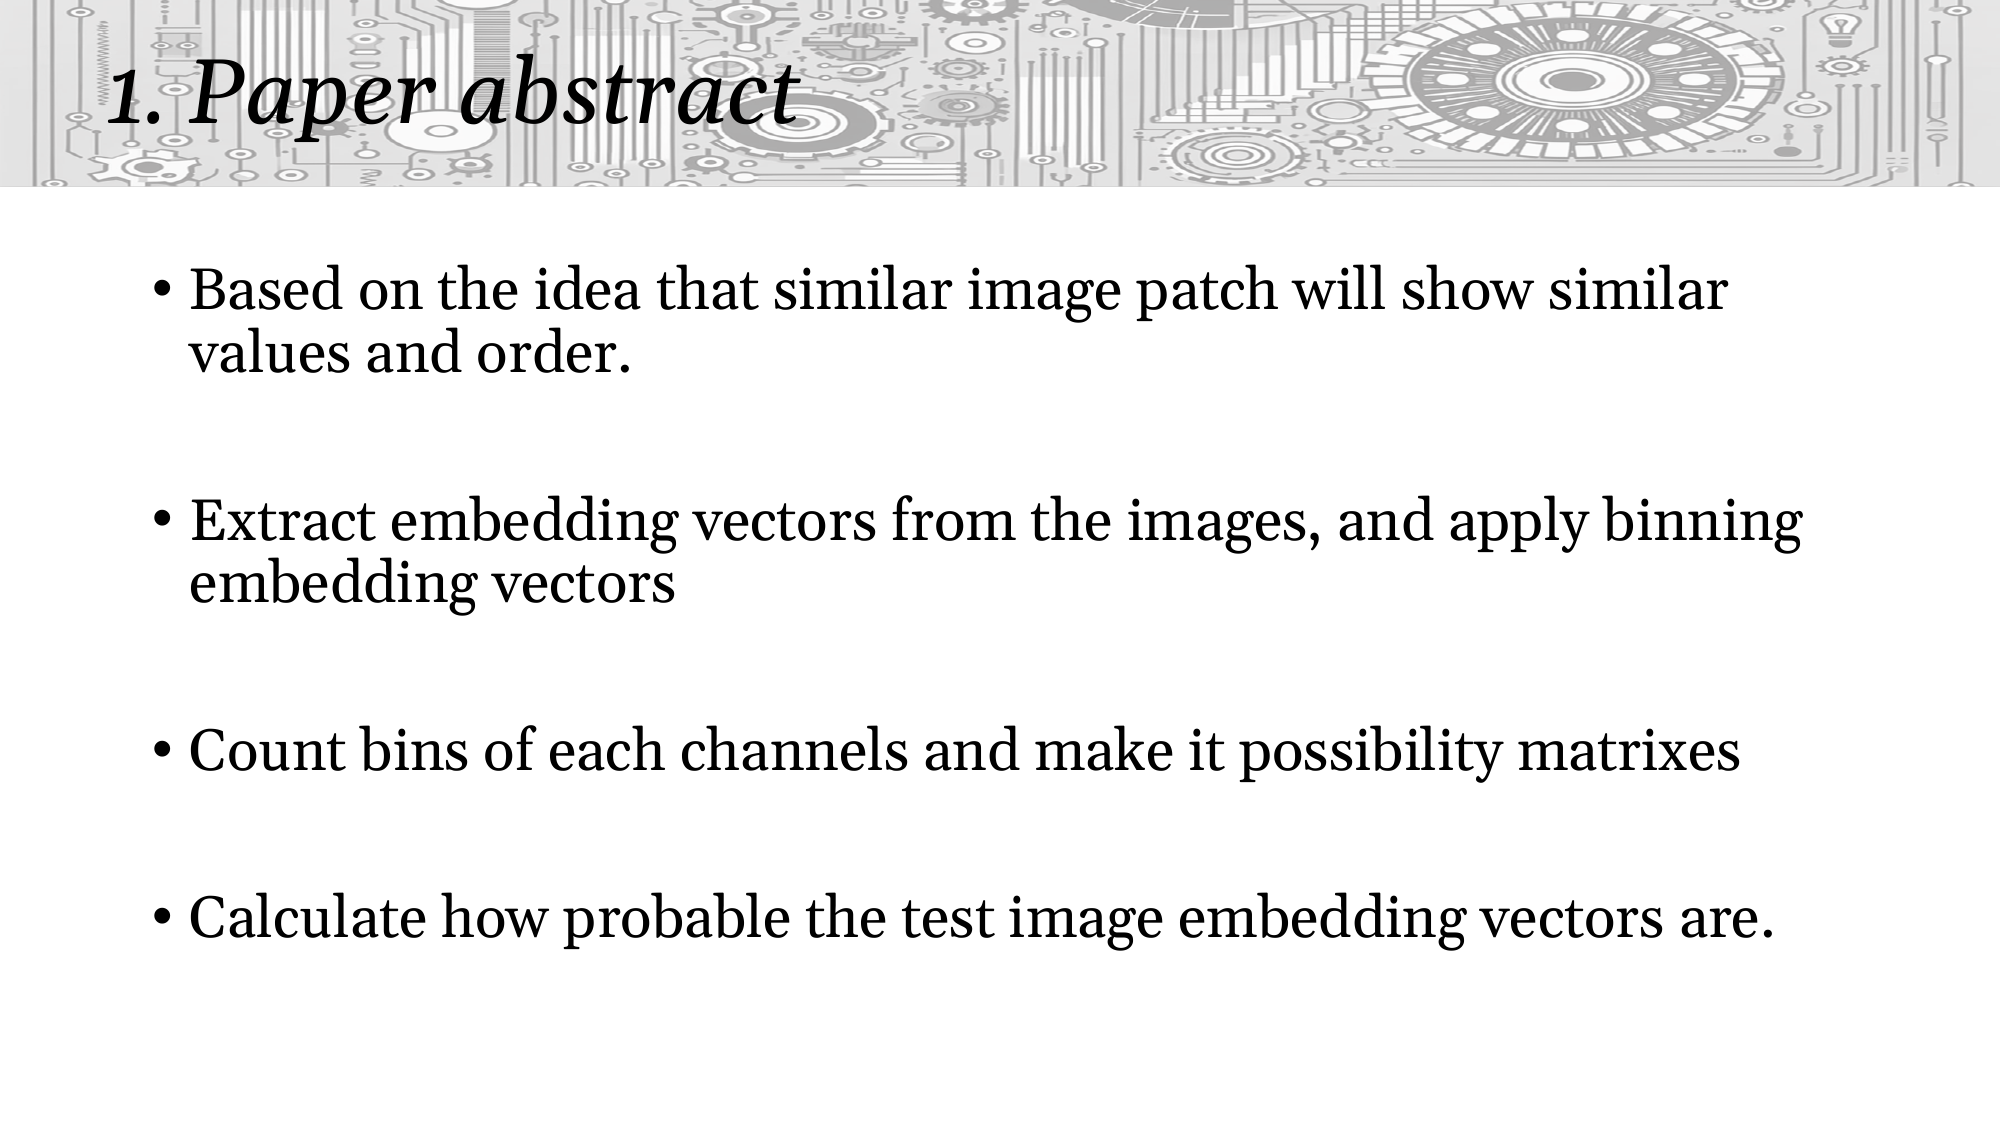

# 1. Paper abstract

Based on the idea that similar image patch will show similar values and order.

Extract embedding vectors from the images, and apply binning embedding vectors

Count bins of each channels and make it possibility matrixes

Calculate how probable the test image embedding vectors are.